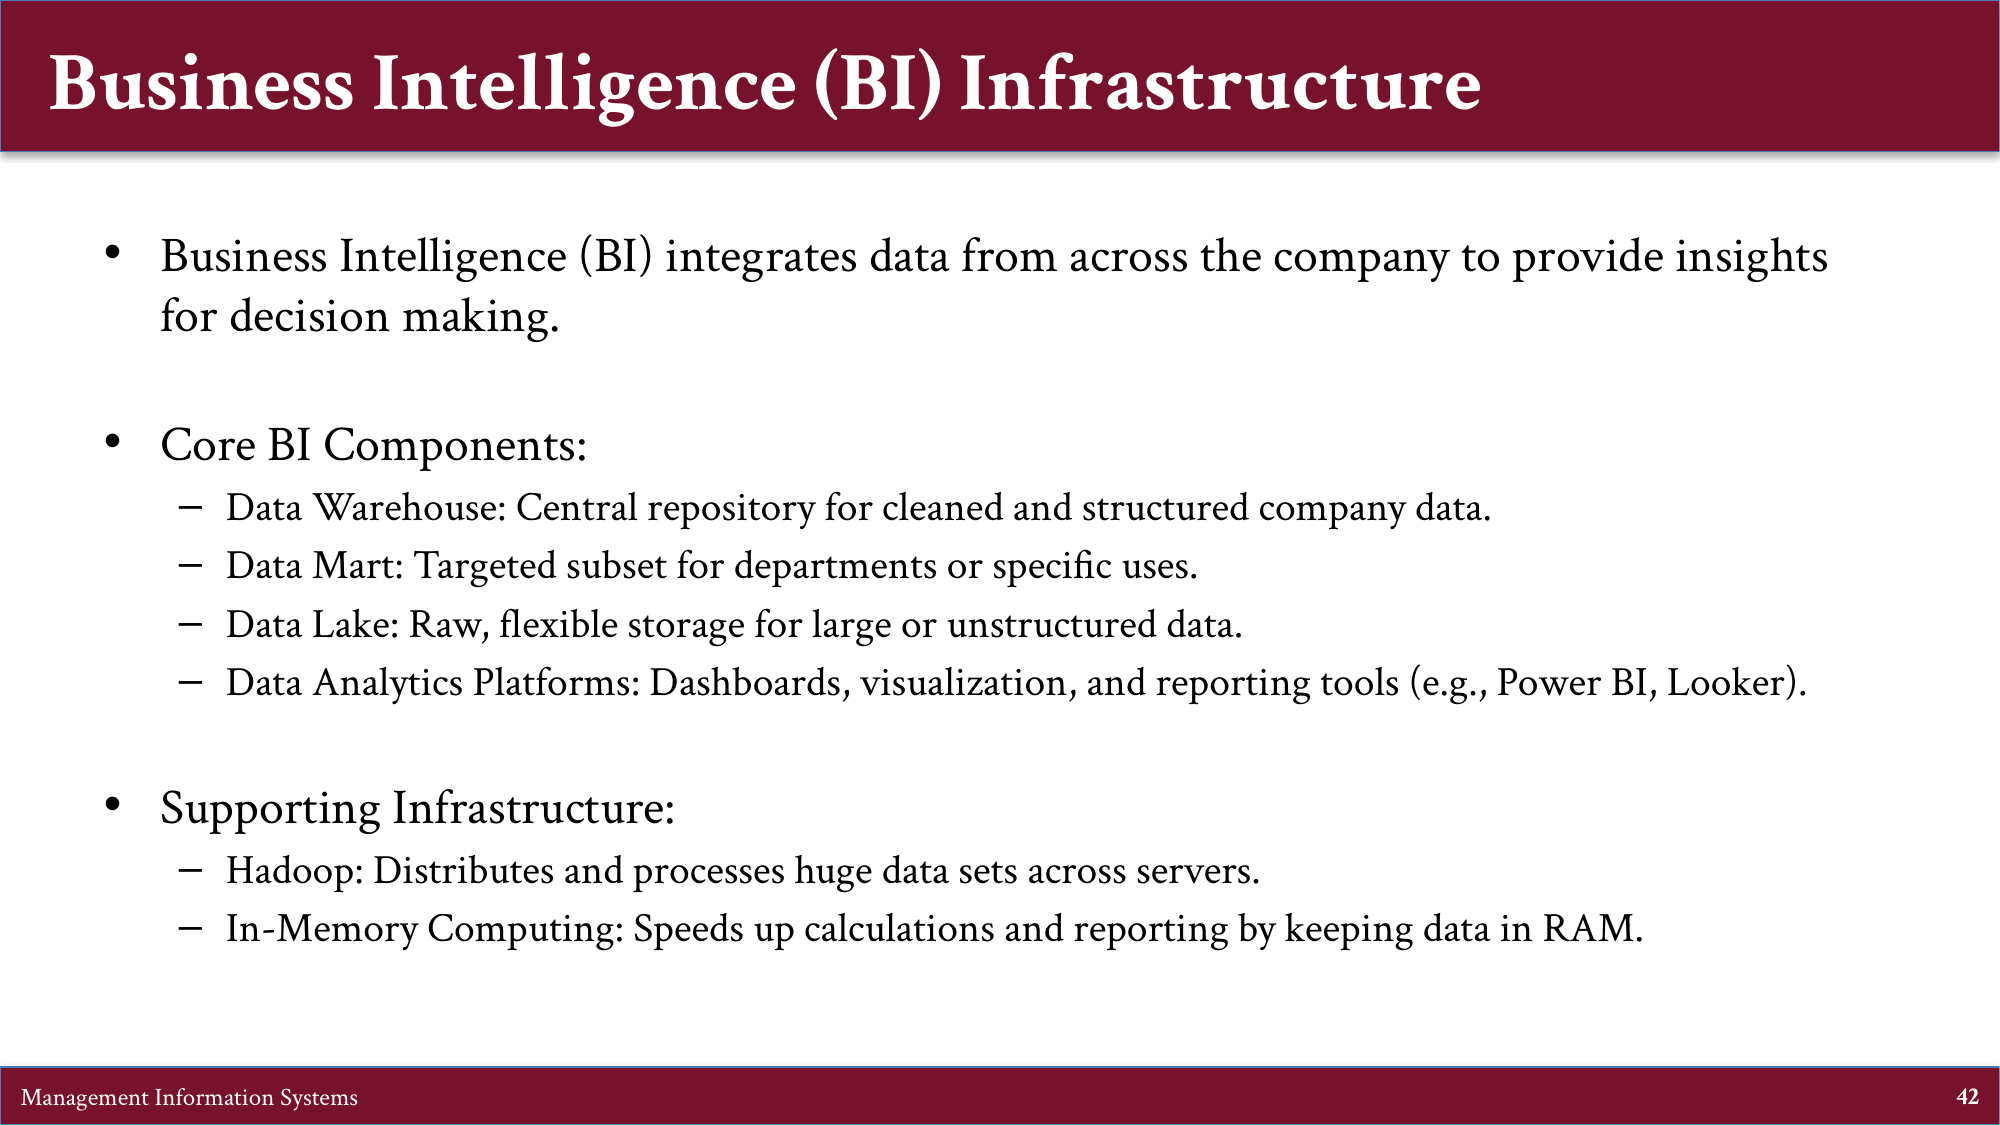

# Business Intelligence (BI) Infrastructure
Business Intelligence (BI) integrates data from across the company to provide insights for decision making.

Core BI Components:
Data Warehouse: Central repository for cleaned and structured company data.
Data Mart: Targeted subset for departments or specific uses.
Data Lake: Raw, flexible storage for large or unstructured data.
Data Analytics Platforms: Dashboards, visualization, and reporting tools (e.g., Power BI, Looker).

Supporting Infrastructure:
Hadoop: Distributes and processes huge data sets across servers.
In-Memory Computing: Speeds up calculations and reporting by keeping data in RAM.

 Management Information Systems
42